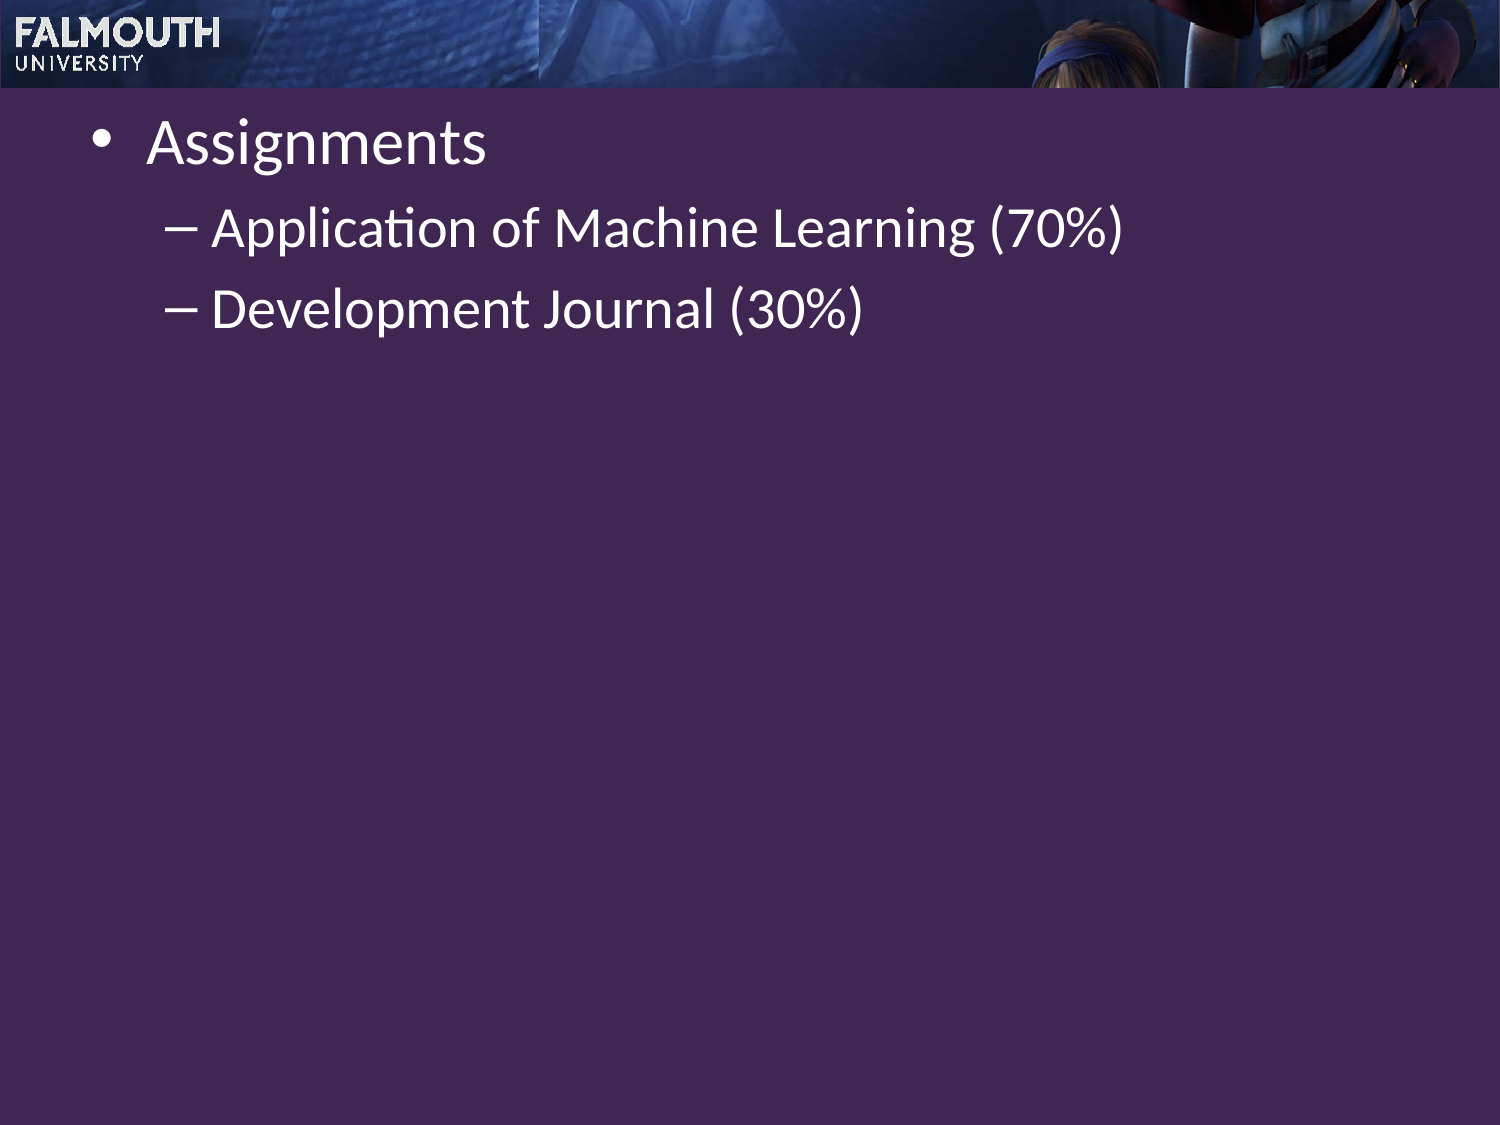

Assignments
Application of Machine Learning (70%)
Development Journal (30%)